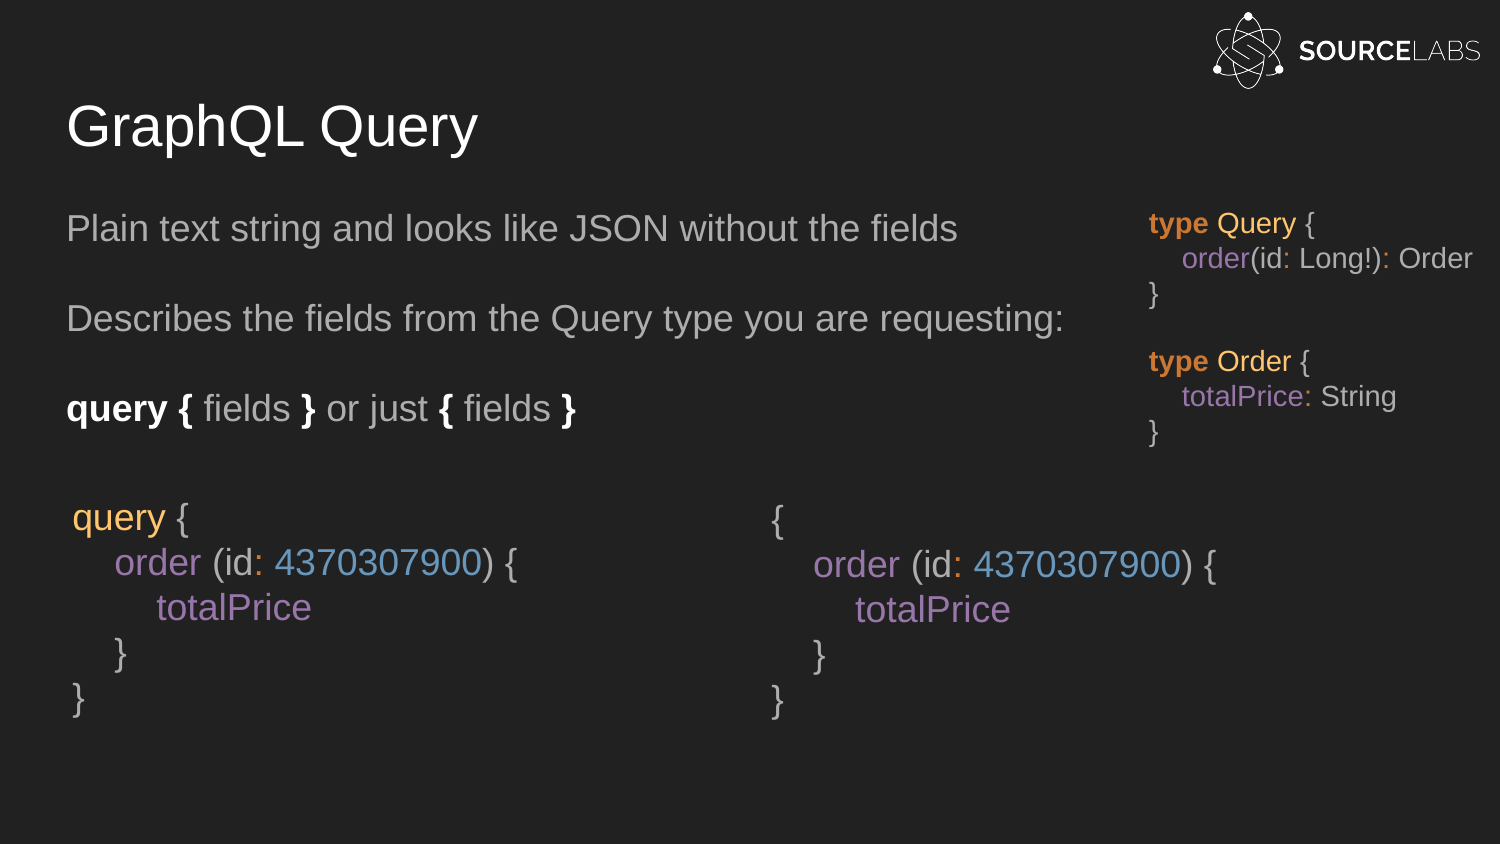

# GraphQL Query
Plain text string and looks like JSON without the fields

Describes the fields from the Query type you are requesting:
query { fields } or just { fields }

type Query {
    order(id: Long!): Order
}
type Order {
    totalPrice: String
}

query {
    order (id: 4370307900) {
        totalPrice
    }
}
{
    order (id: 4370307900) {
        totalPrice
    }
}